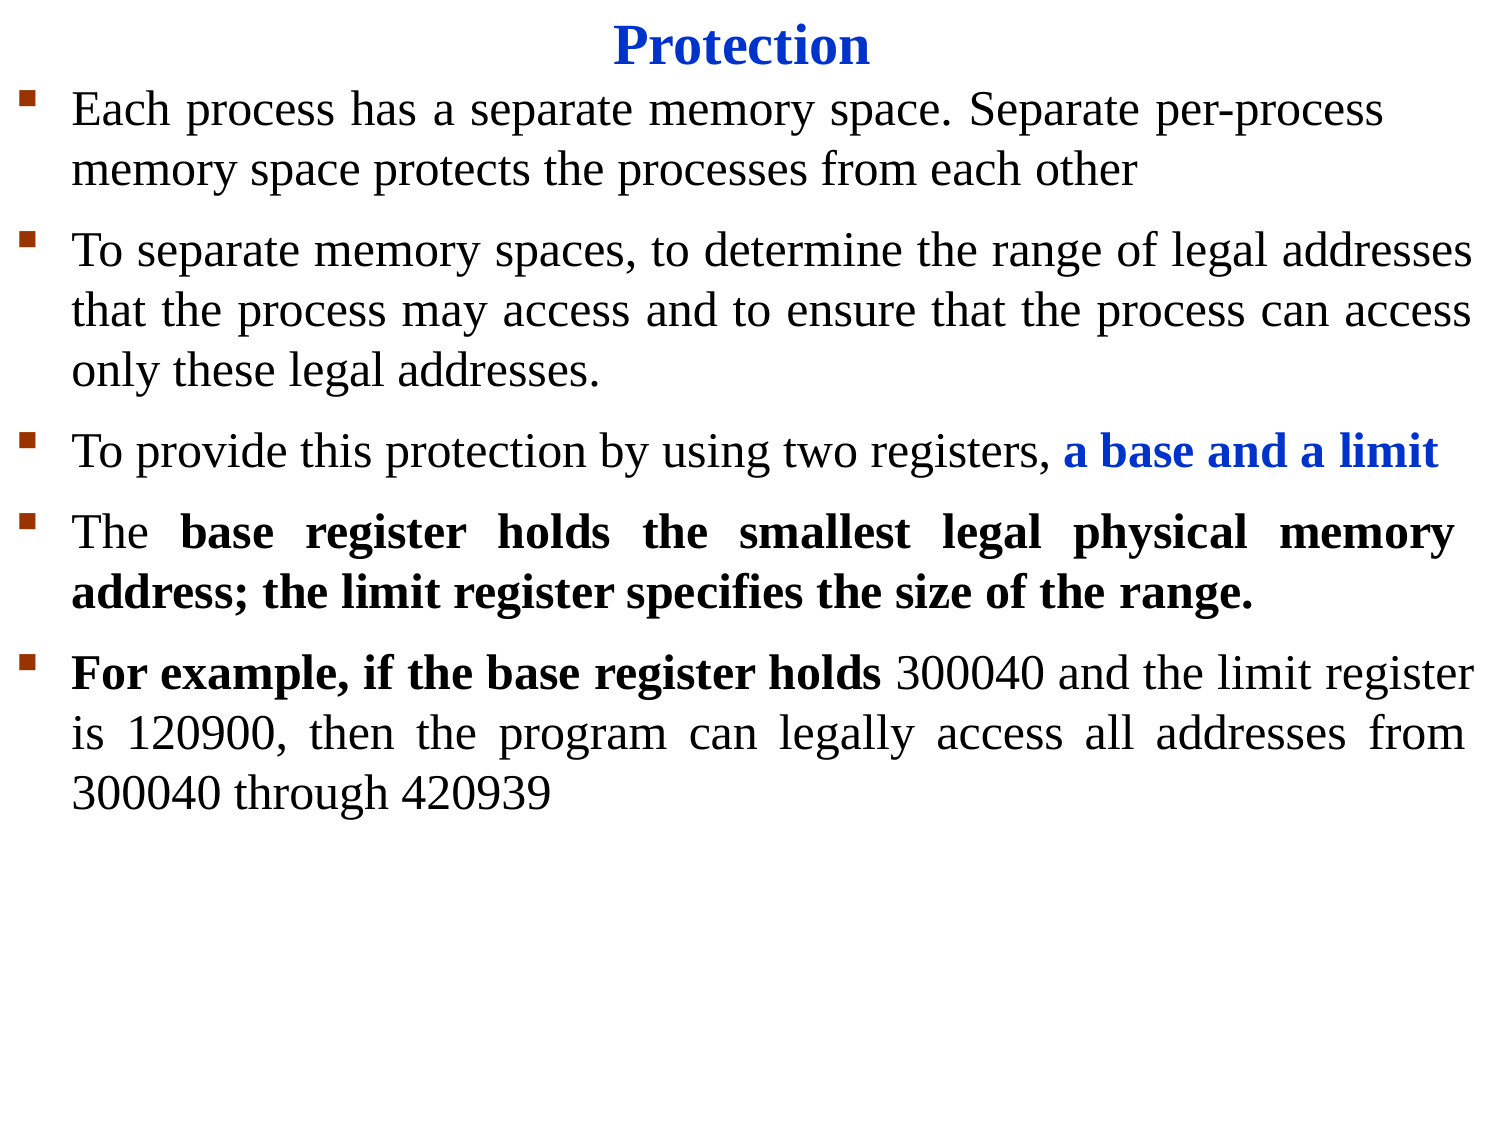

# Protection
Each process has a separate memory space. Separate per-process
memory space protects the processes from each other
To separate memory spaces, to determine the range of legal addresses  that the process may access and to ensure that the process can access  only these legal addresses.
To provide this protection by using two registers, a base and a limit
The base register holds the smallest legal physical memory  address; the limit register specifies the size of the range.
For example, if the base register holds 300040 and the limit register  is 120900, then the program can legally access all addresses from  300040 through 420939